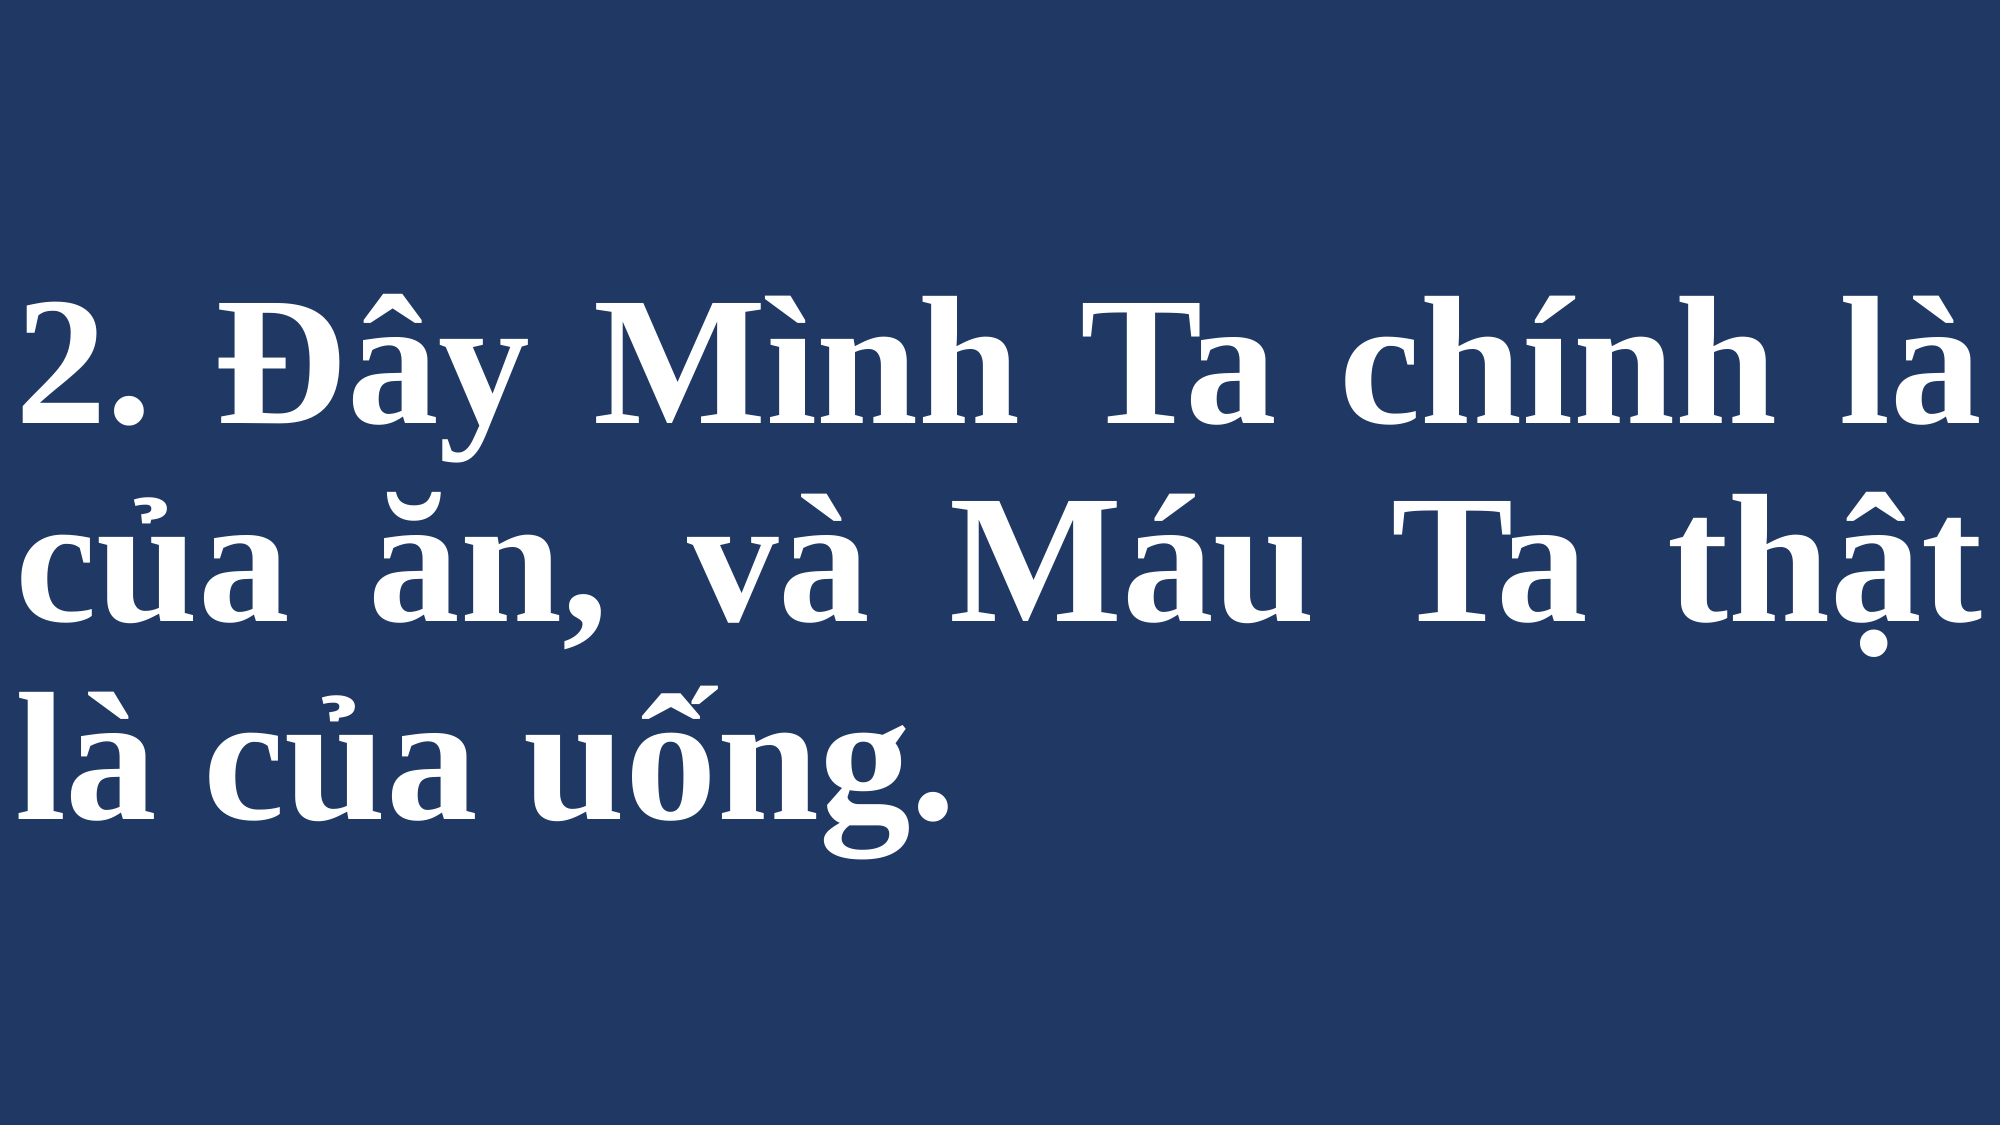

# 2. Đây Mình Ta chính là của ăn, và Máu Ta thật là của uống.